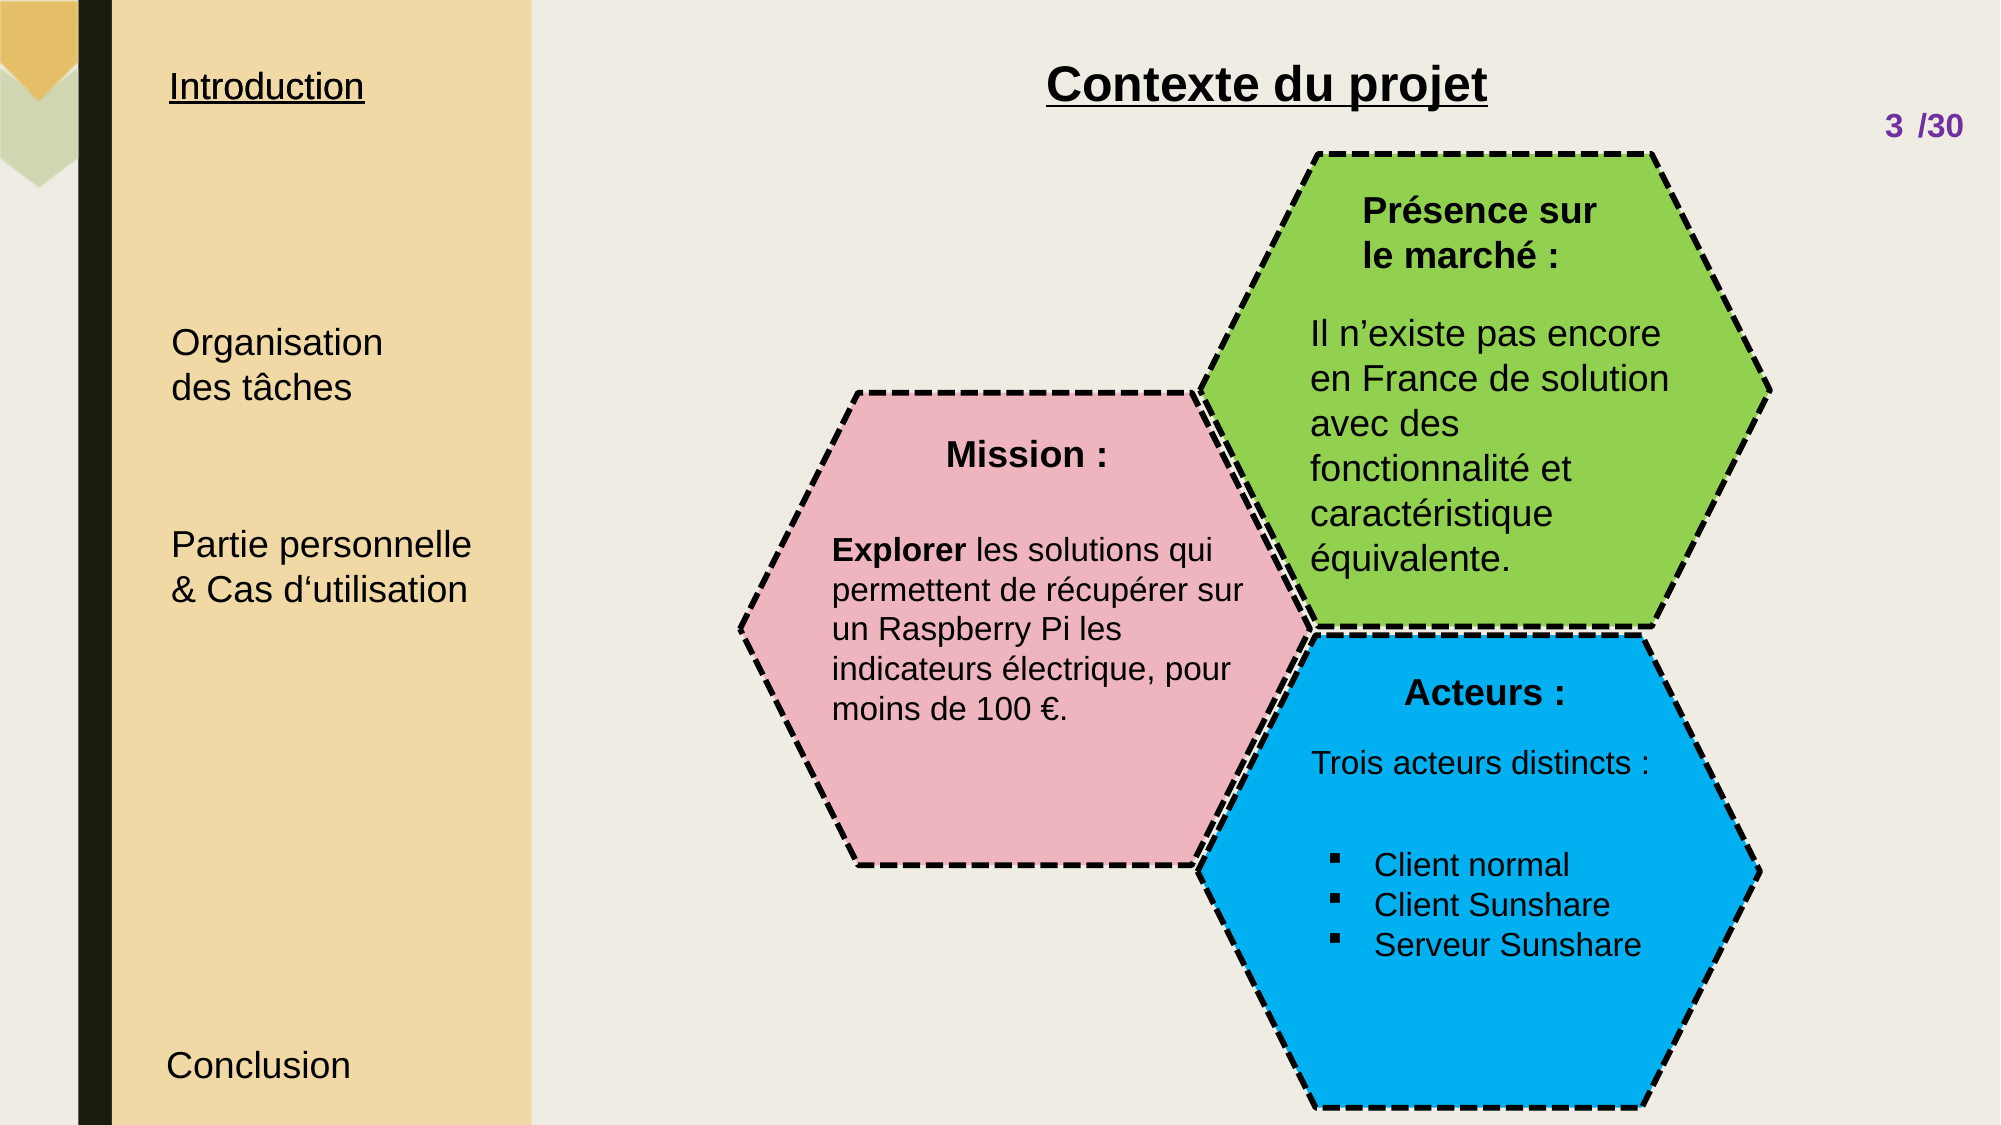

Contexte du projet
Introduction

3

Présence sur
le marché :
Il n’existe pas encore en France de solution avec des fonctionnalité et caractéristique équivalente.

Mission :
Explorer les solutions qui permettent de récupérer sur un Raspberry Pi les indicateurs électrique, pour moins de 100 €.

Acteurs :
Trois acteurs distincts :
Client normal
Client Sunshare
Serveur Sunshare